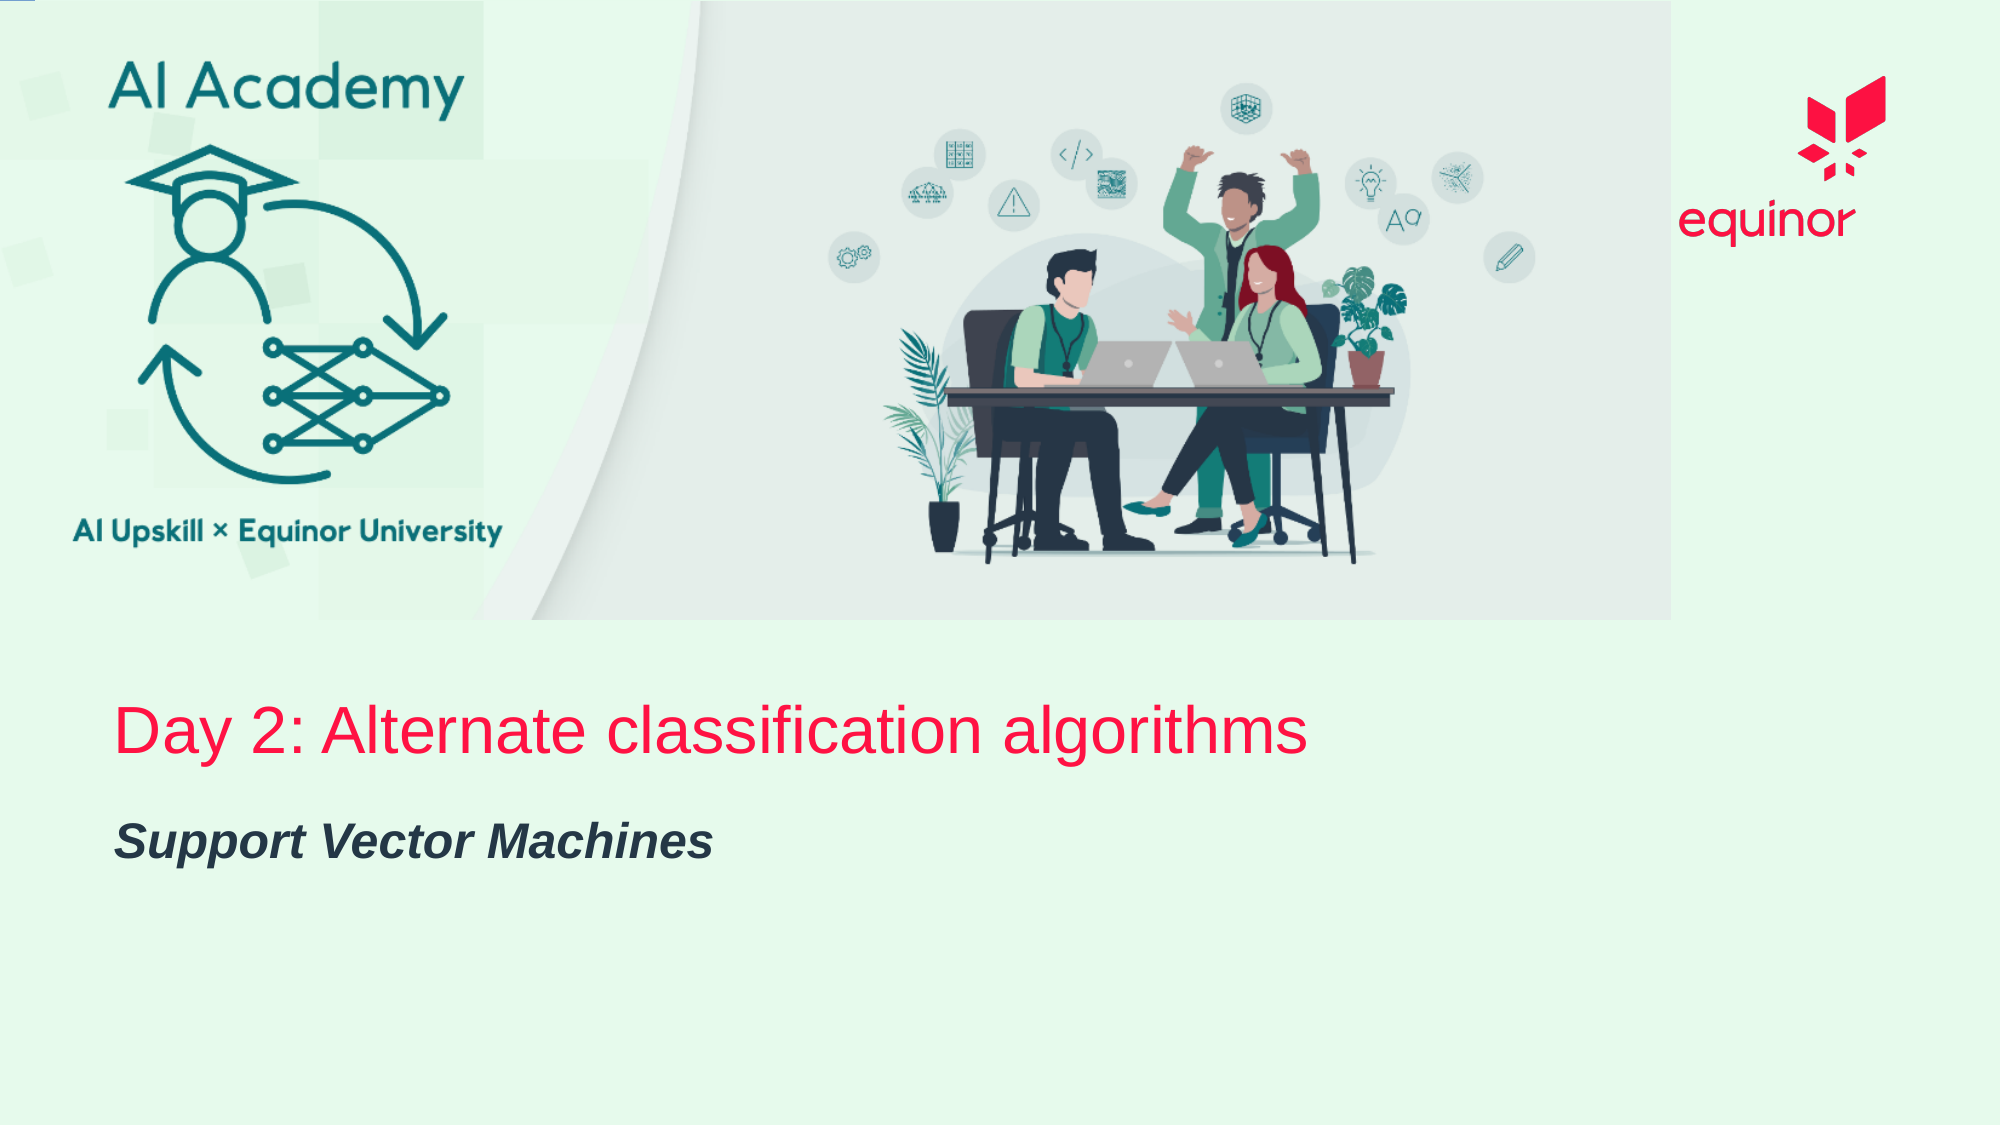

# Day 2: Alternate classification algorithms
Support Vector Machines